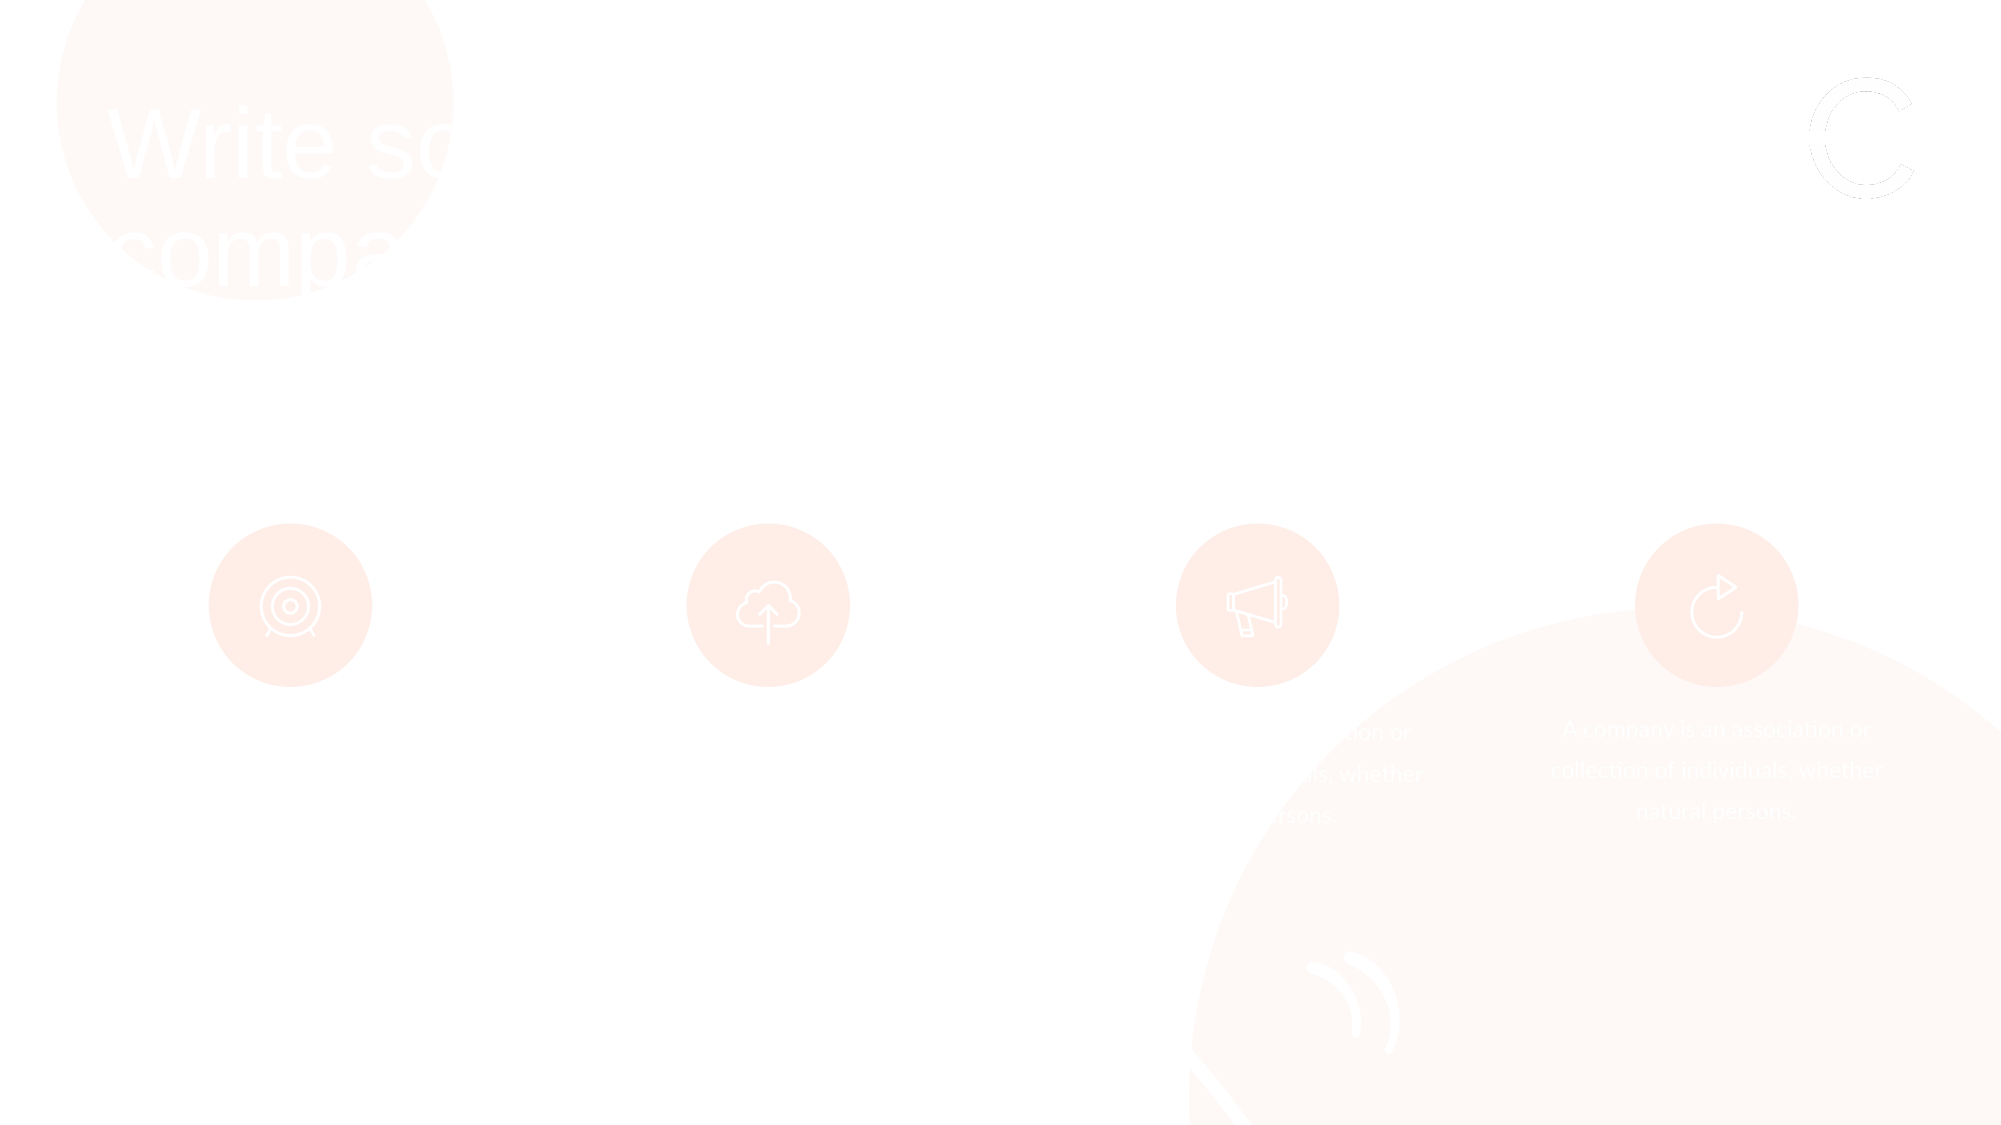

Write something here our company values
2005
2010
2015
2018
Title One
Title Two
Title Three
Title Four

A company is an association or collection of individuals, whether natural persons.
A company is an association or collection of individuals, whether natural persons.
A company is an association or collection of individuals, whether natural persons.
A company is an association or collection of individuals, whether natural persons.
6